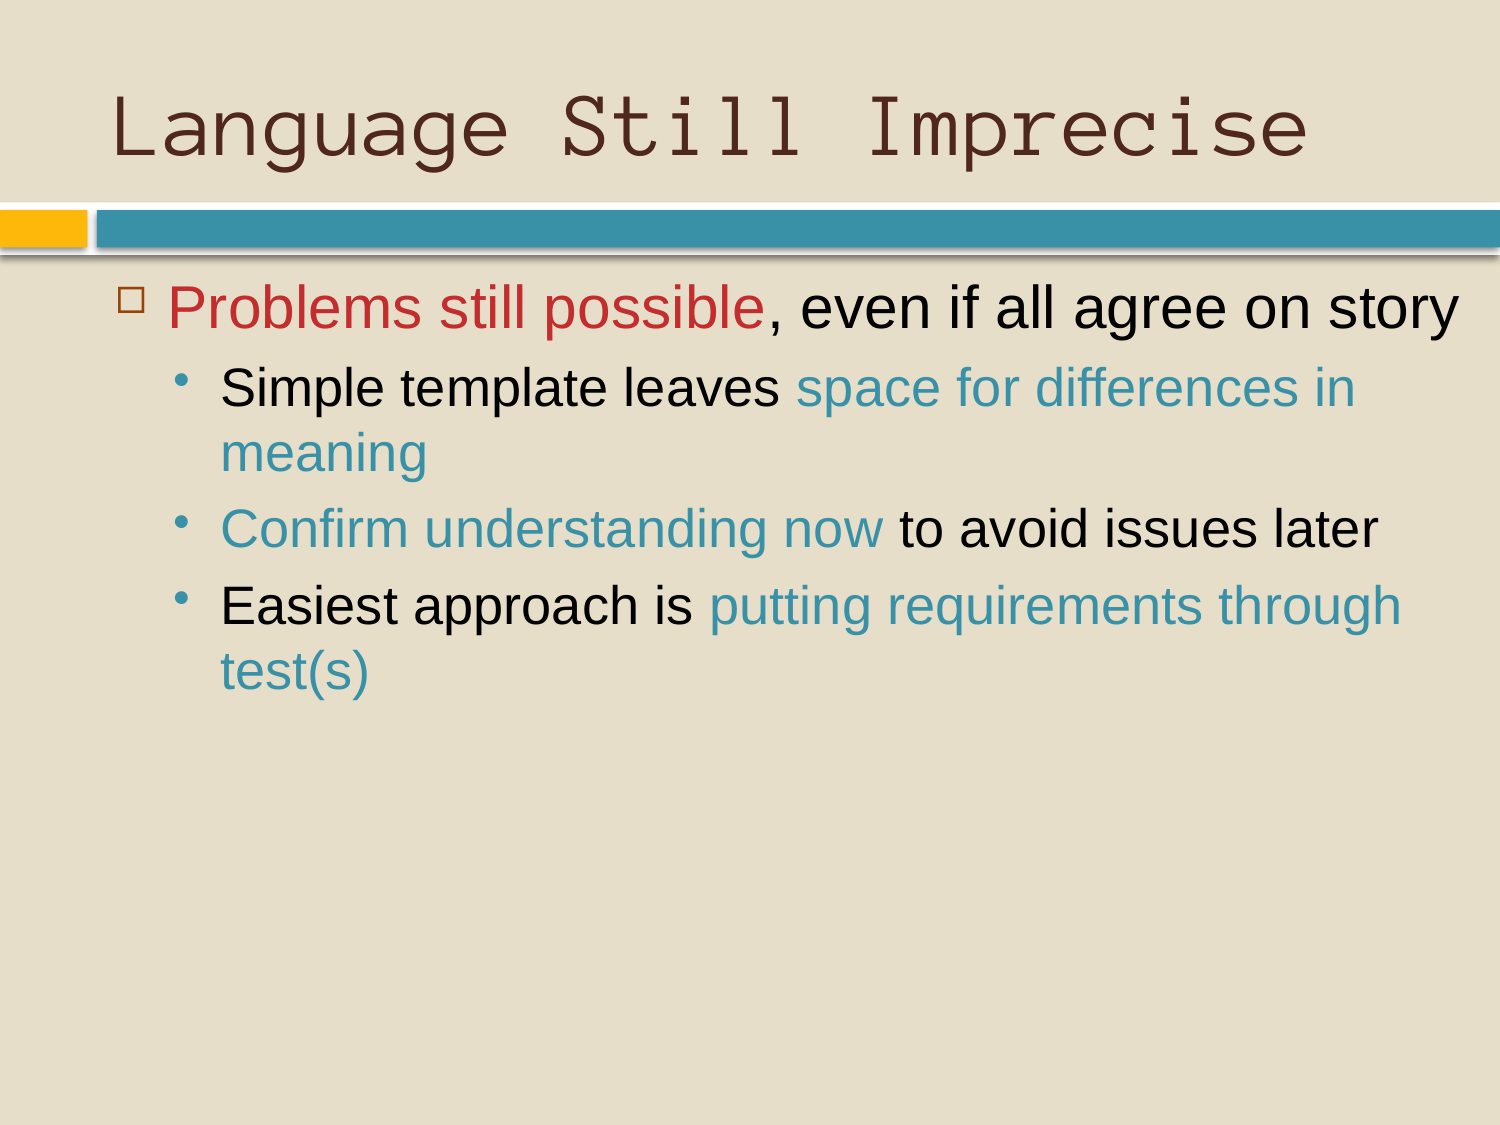

# Language Still Imprecise
Problems still possible, even if all agree on story
Simple template leaves space for differences in meaning
Confirm understanding now to avoid issues later
Easiest approach is putting requirements through test(s)